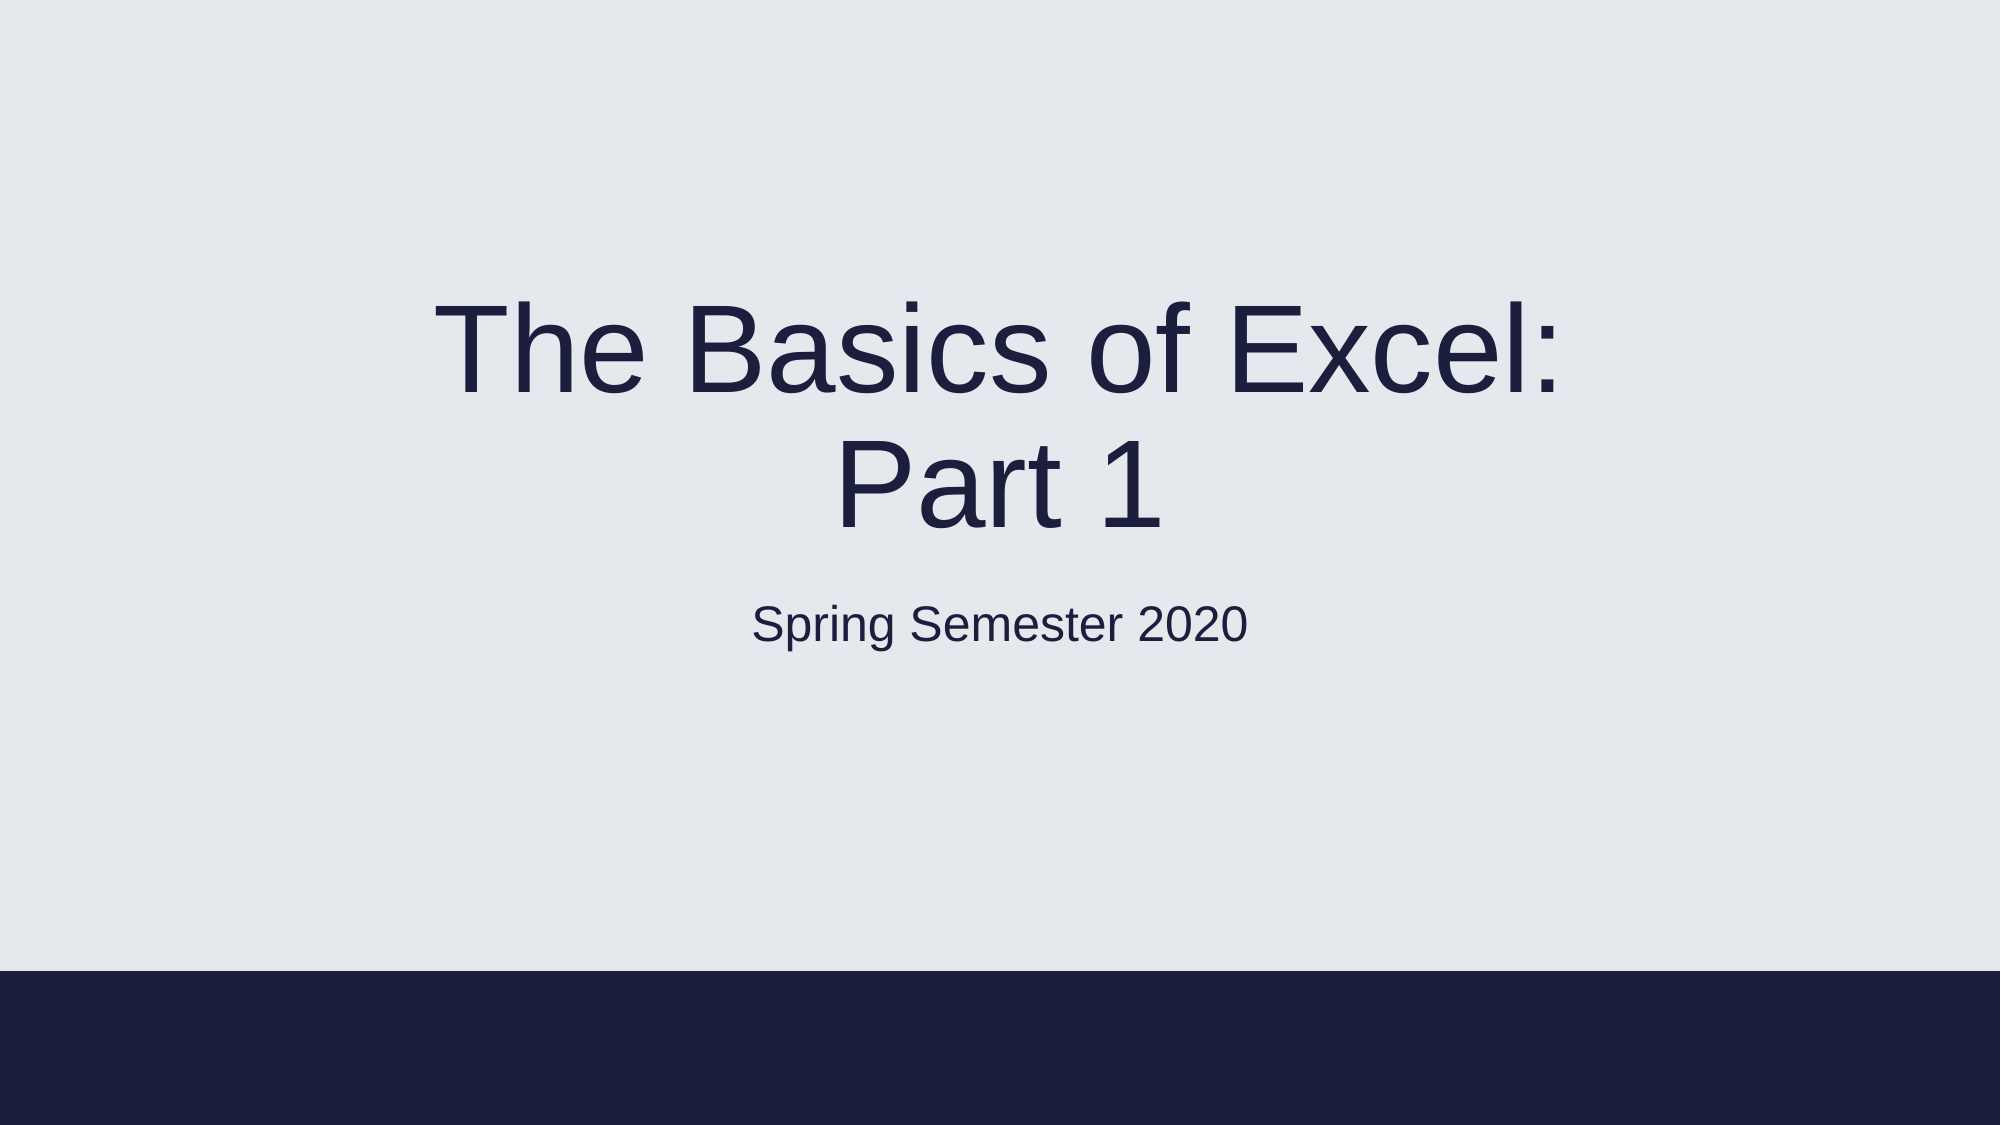

# The Basics of Excel: Part 1
Spring Semester 2020